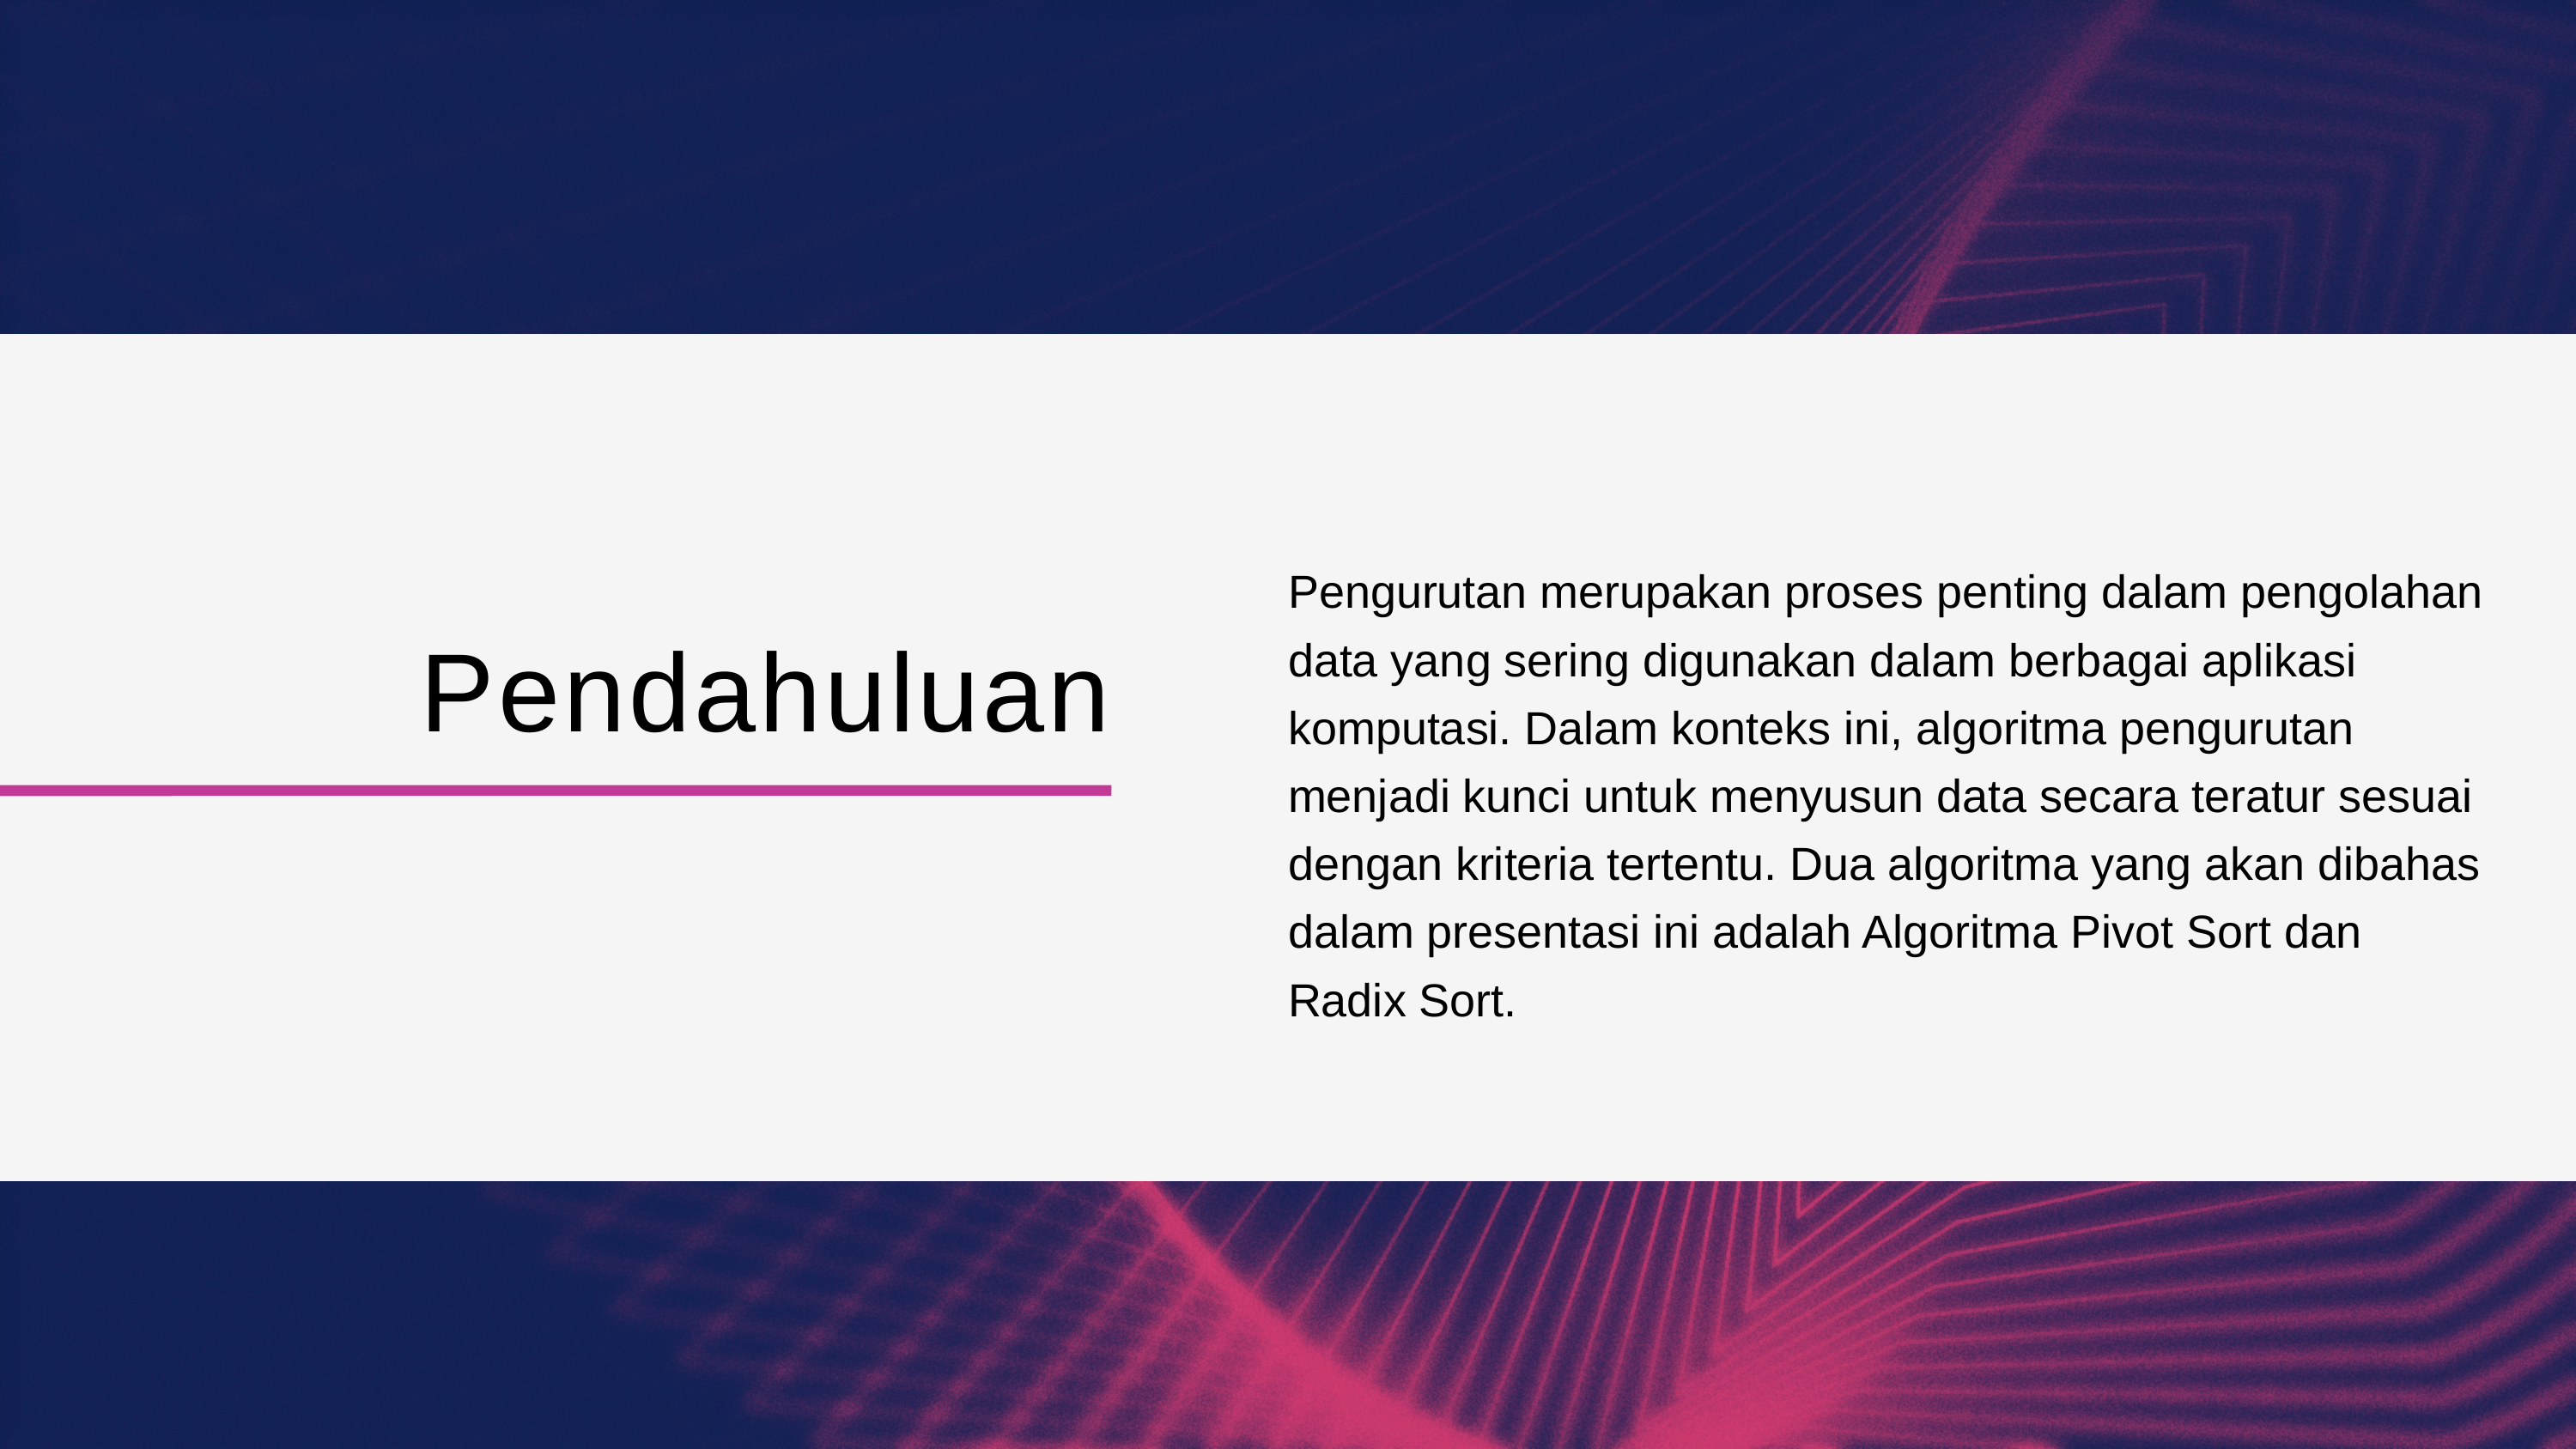

Pengurutan merupakan proses penting dalam pengolahan data yang sering digunakan dalam berbagai aplikasi komputasi. Dalam konteks ini, algoritma pengurutan menjadi kunci untuk menyusun data secara teratur sesuai dengan kriteria tertentu. Dua algoritma yang akan dibahas dalam presentasi ini adalah Algoritma Pivot Sort dan Radix Sort.
Pendahuluan